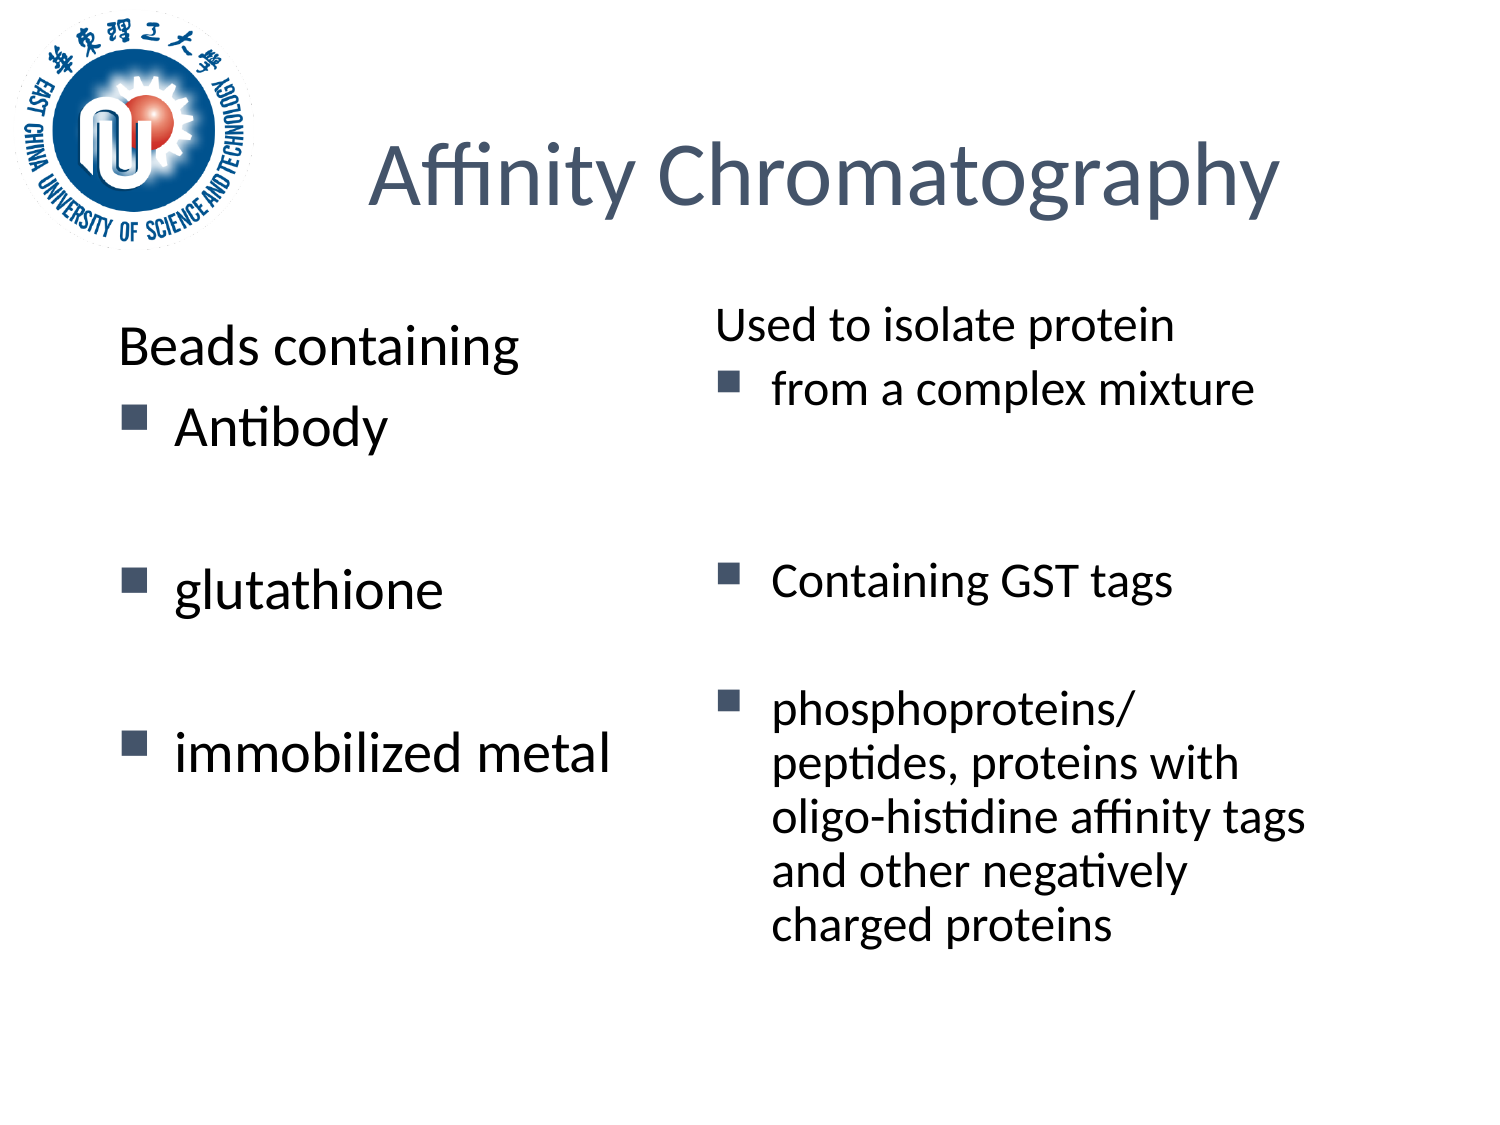

# Affinity Chromatography
Used to isolate protein
from a complex mixture

Containing GST tags

phosphoproteins/peptides, proteins with oligo-histidine affinity tags and other negatively charged proteins
Beads containing
Antibody

glutathione

immobilized metal